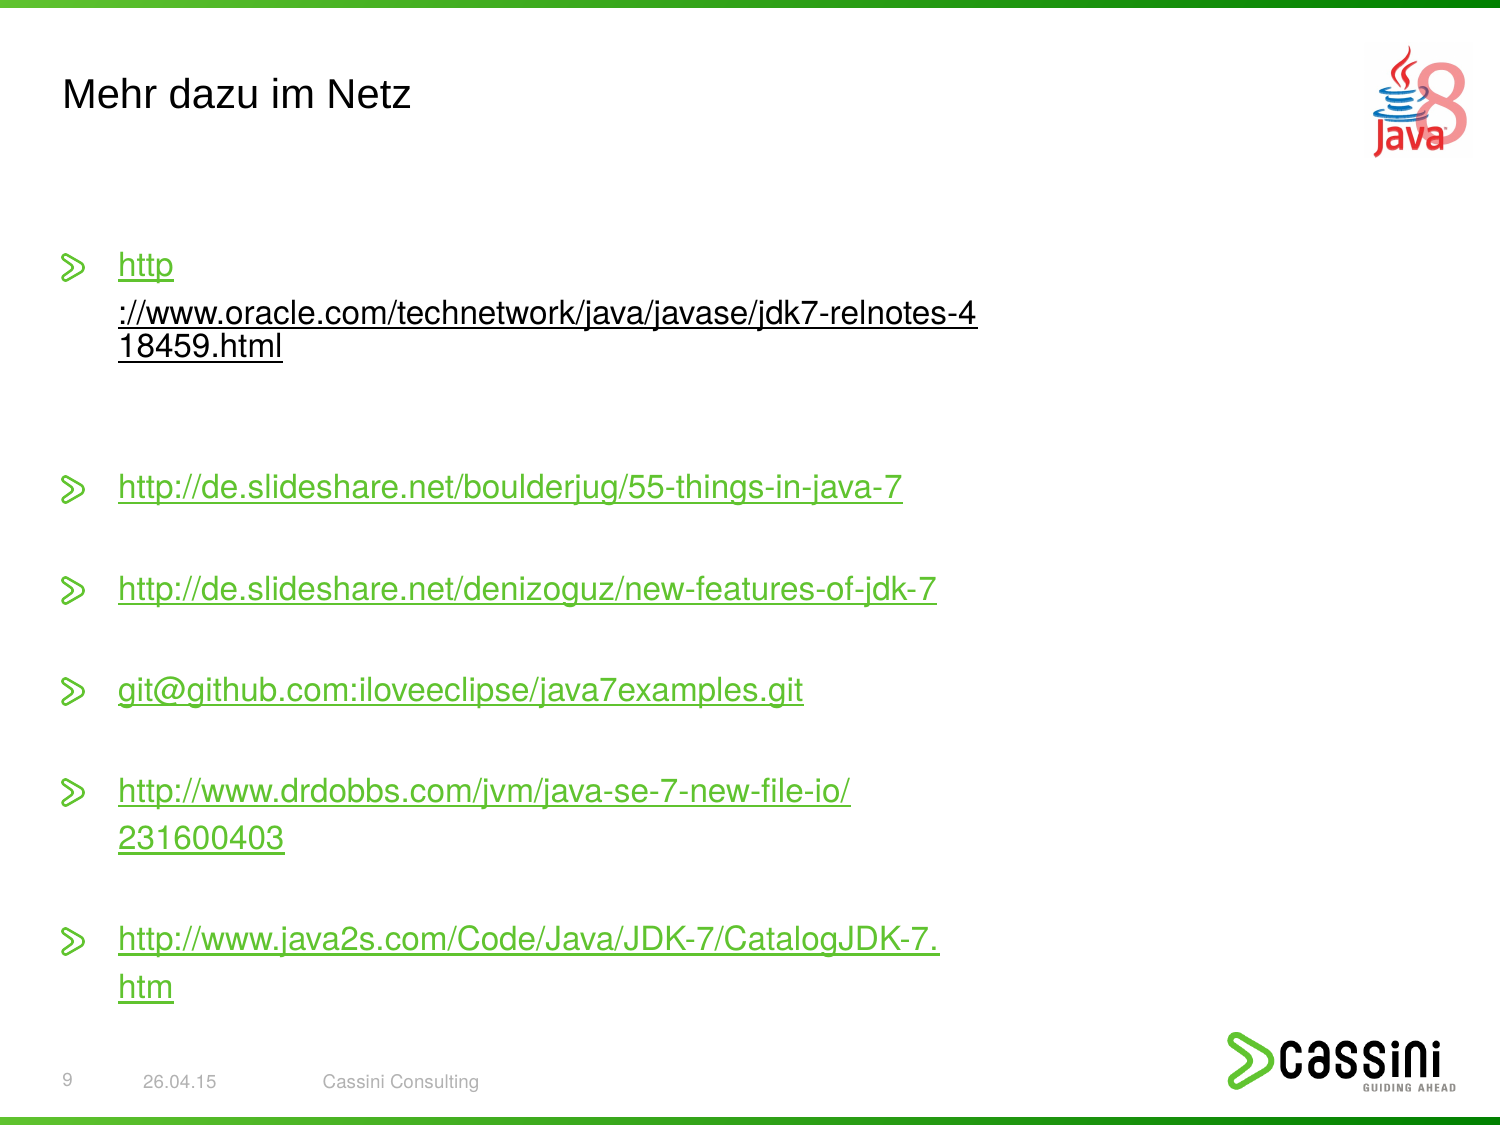

# Mehr dazu im Netz
http://www.oracle.com/technetwork/java/javase/jdk7-relnotes-418459.html

http://de.slideshare.net/boulderjug/55-things-in-java-7

http://de.slideshare.net/denizoguz/new-features-of-jdk-7

git@github.com:iloveeclipse/java7examples.git

http://www.drdobbs.com/jvm/java-se-7-new-file-io/231600403

http://www.java2s.com/Code/Java/JDK-7/CatalogJDK-7.htm

9
26.04.15
Cassini Consulting